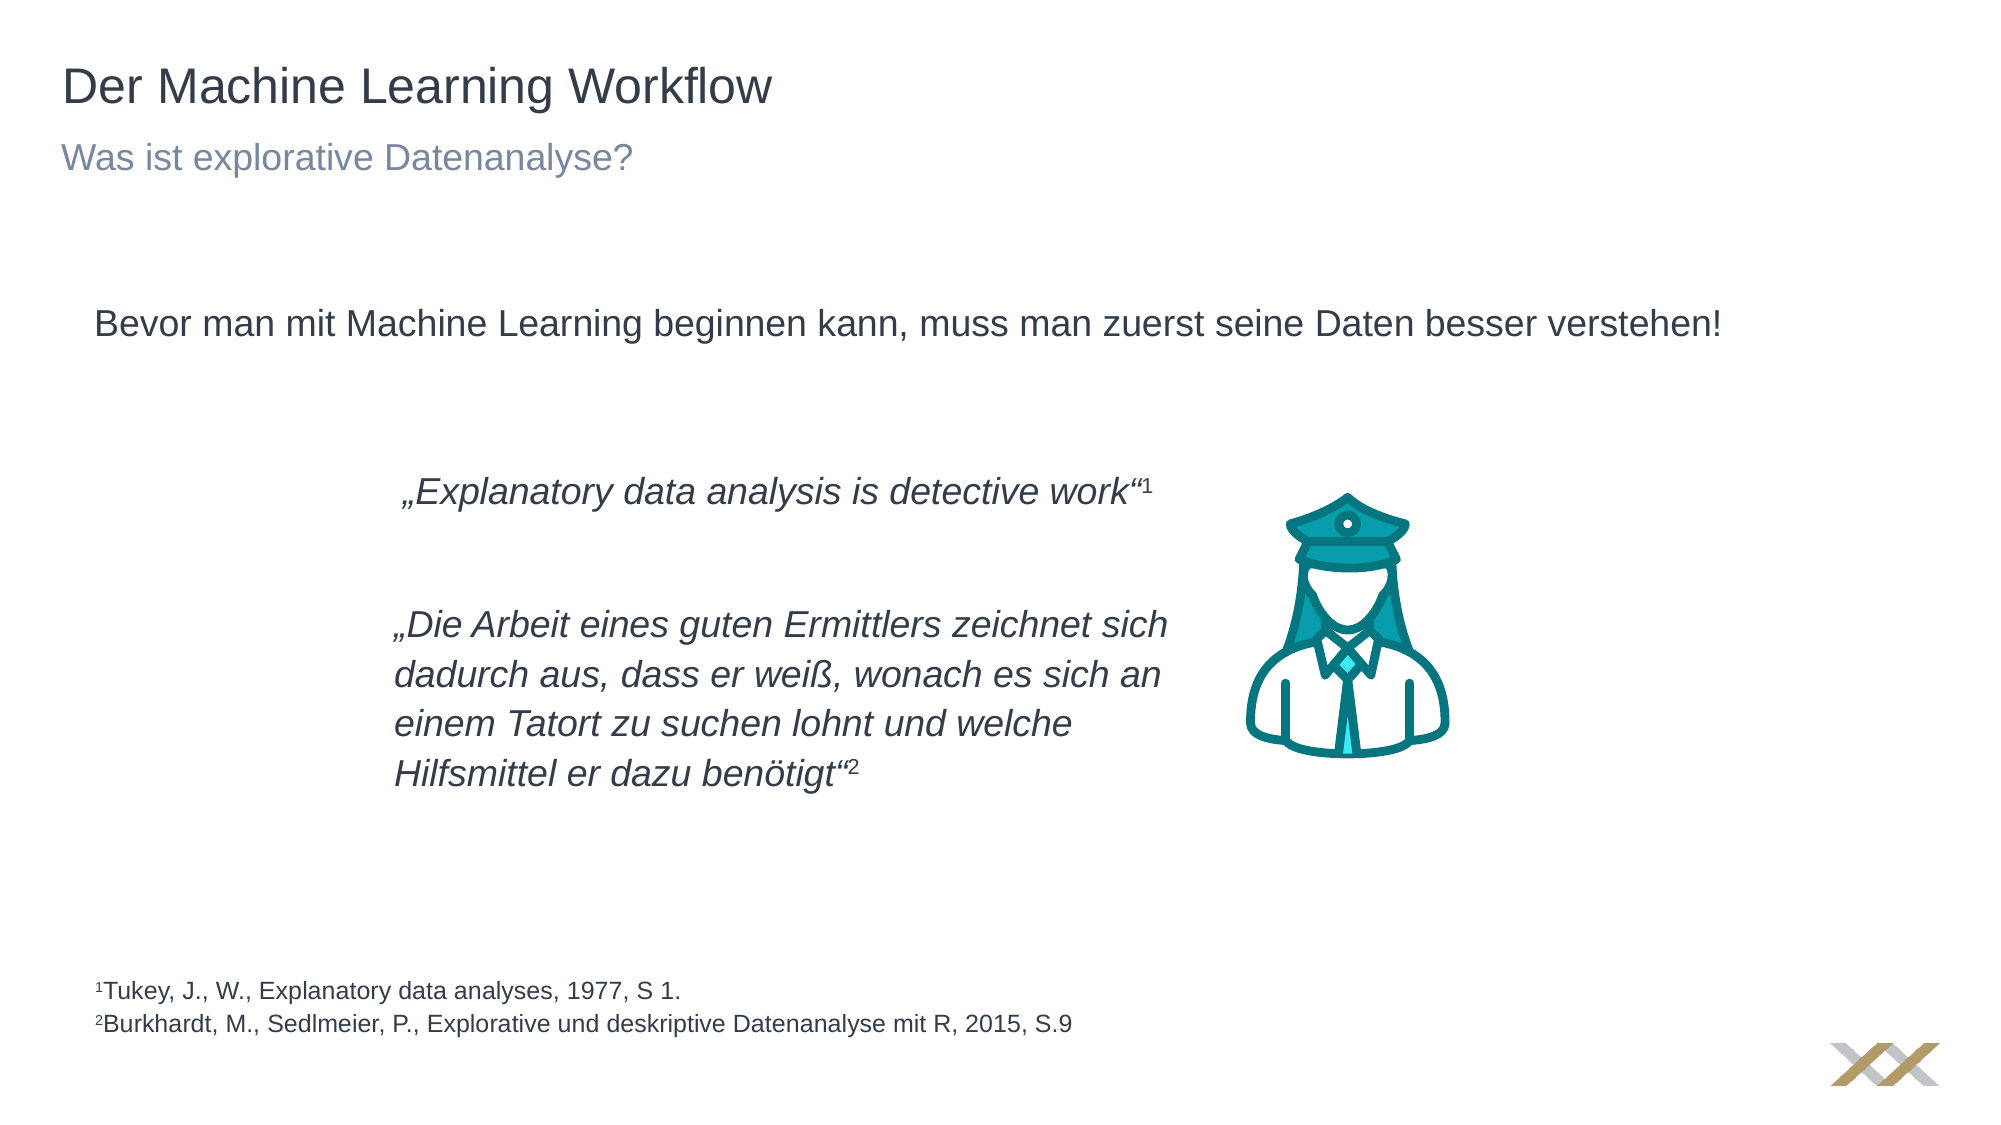

# Der Machine Learning Workflow
Was ist explorative Datenanalyse?
Bevor man mit Machine Learning beginnen kann, muss man zuerst seine Daten besser verstehen!
„Explanatory data analysis is detective work“1

„Die Arbeit eines guten Ermittlers zeichnet sich dadurch aus, dass er weiß, wonach es sich an einem Tatort zu suchen lohnt und welche Hilfsmittel er dazu benötigt“2
1Tukey, J., W., Explanatory data analyses, 1977, S 1.
2Burkhardt, M., Sedlmeier, P., Explorative und deskriptive Datenanalyse mit R, 2015, S.9